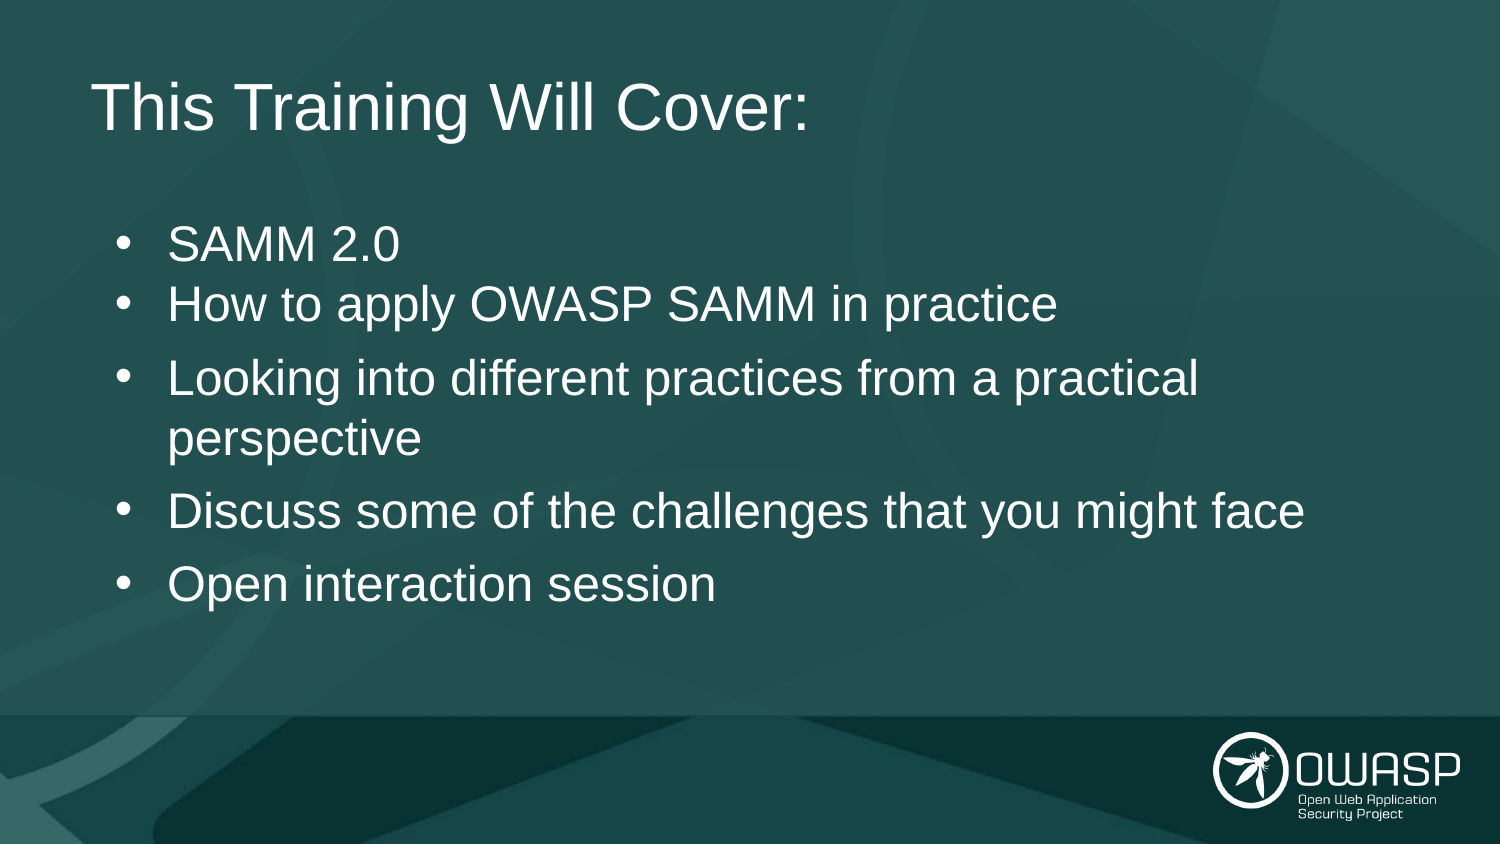

# This Training Will Cover:
SAMM 2.0
How to apply OWASP SAMM in practice
Looking into different practices from a practical perspective
Discuss some of the challenges that you might face
Open interaction session